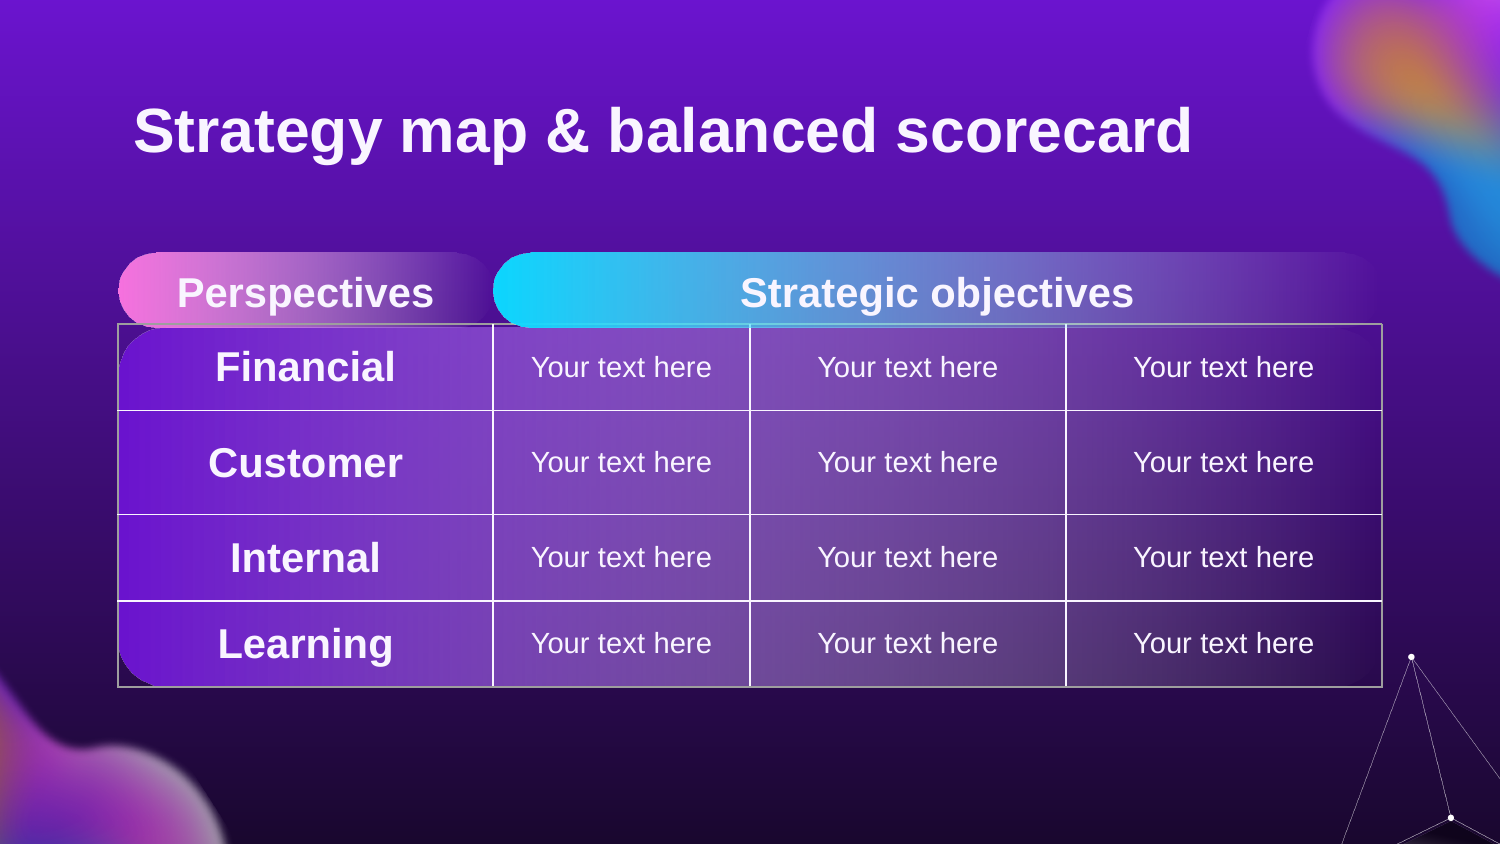

# Strategy map & balanced scorecard
Perspectives
Strategic objectives
| Financial | Your text here | Your text here | Your text here |
| --- | --- | --- | --- |
| Customer | Your text here | Your text here | Your text here |
| Internal | Your text here | Your text here | Your text here |
| Learning | Your text here | Your text here | Your text here |